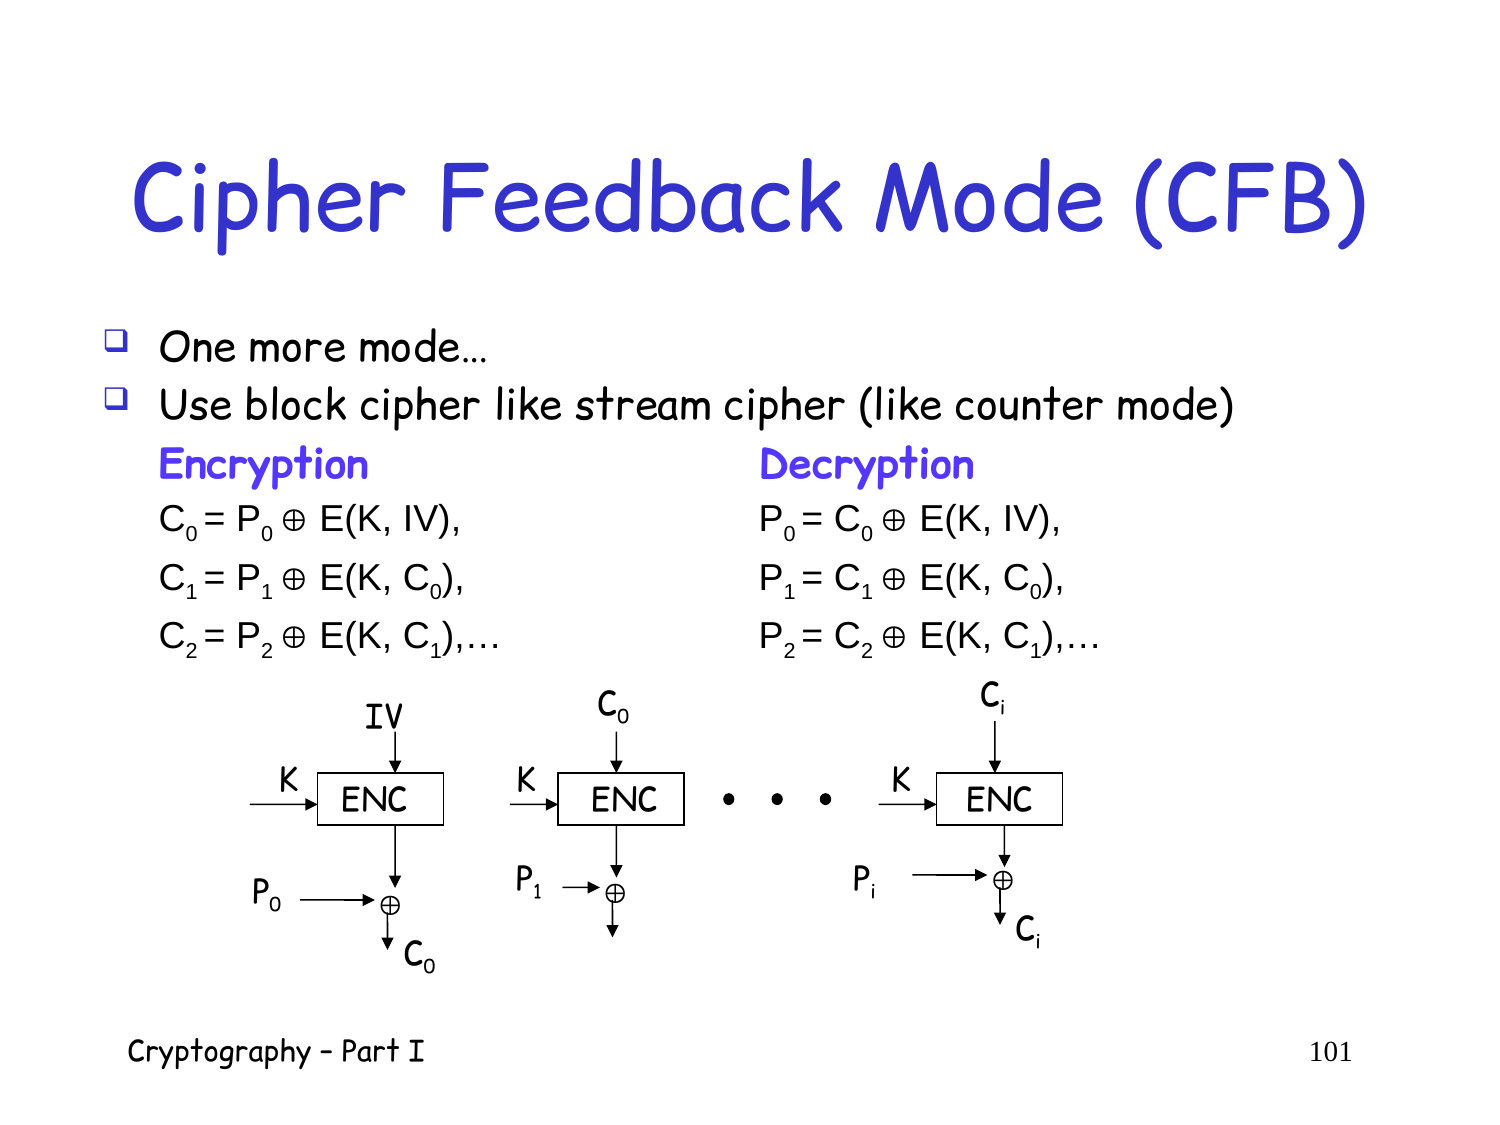

# Cipher Feedback Mode (CFB)
One more mode…
Use block cipher like stream cipher (like counter mode)
	Encryption			Decryption
	C0 = P0 ⊕ E(K, IV),		P0 = C0 ⊕ E(K, IV),
	C1 = P1 ⊕ E(K, C0),		P1 = C1 ⊕ E(K, C0),
	C2 = P2 ⊕ E(K, C1),…		P2 = C2 ⊕ E(K, C1),…

Ci
IV

K
K
K
ENC
ENC
ENC

P1
Pi
⊕
P0
⊕
⊕

Ci

C0
C0
Cryptography – Part I                                                                                                     101